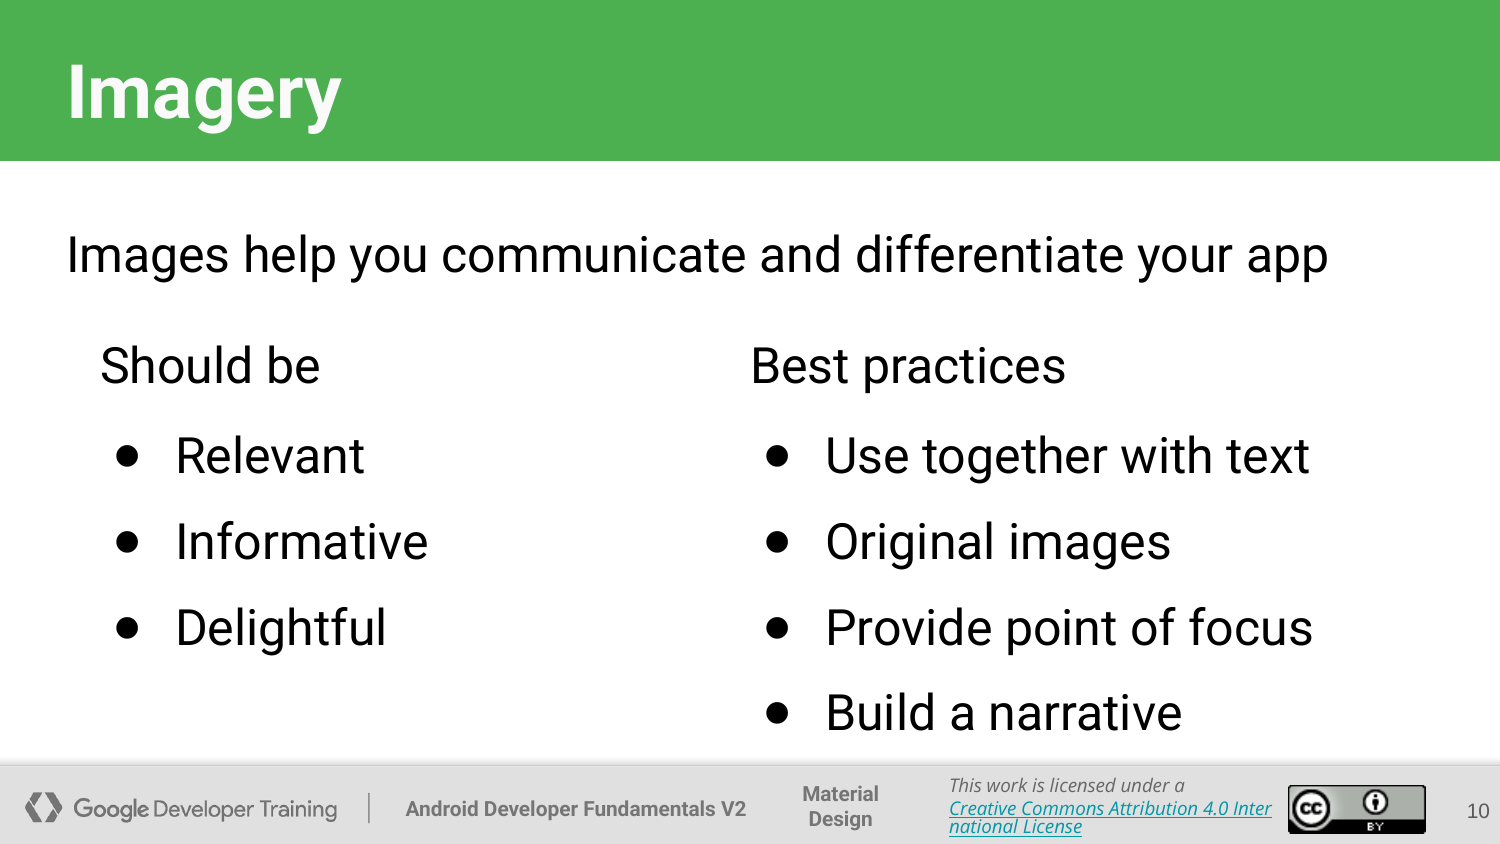

# Imagery
Images help you communicate and differentiate your app
Should be
Relevant
Informative
Delightful
Best practices
Use together with text
Original images
Provide point of focus
Build a narrative
10